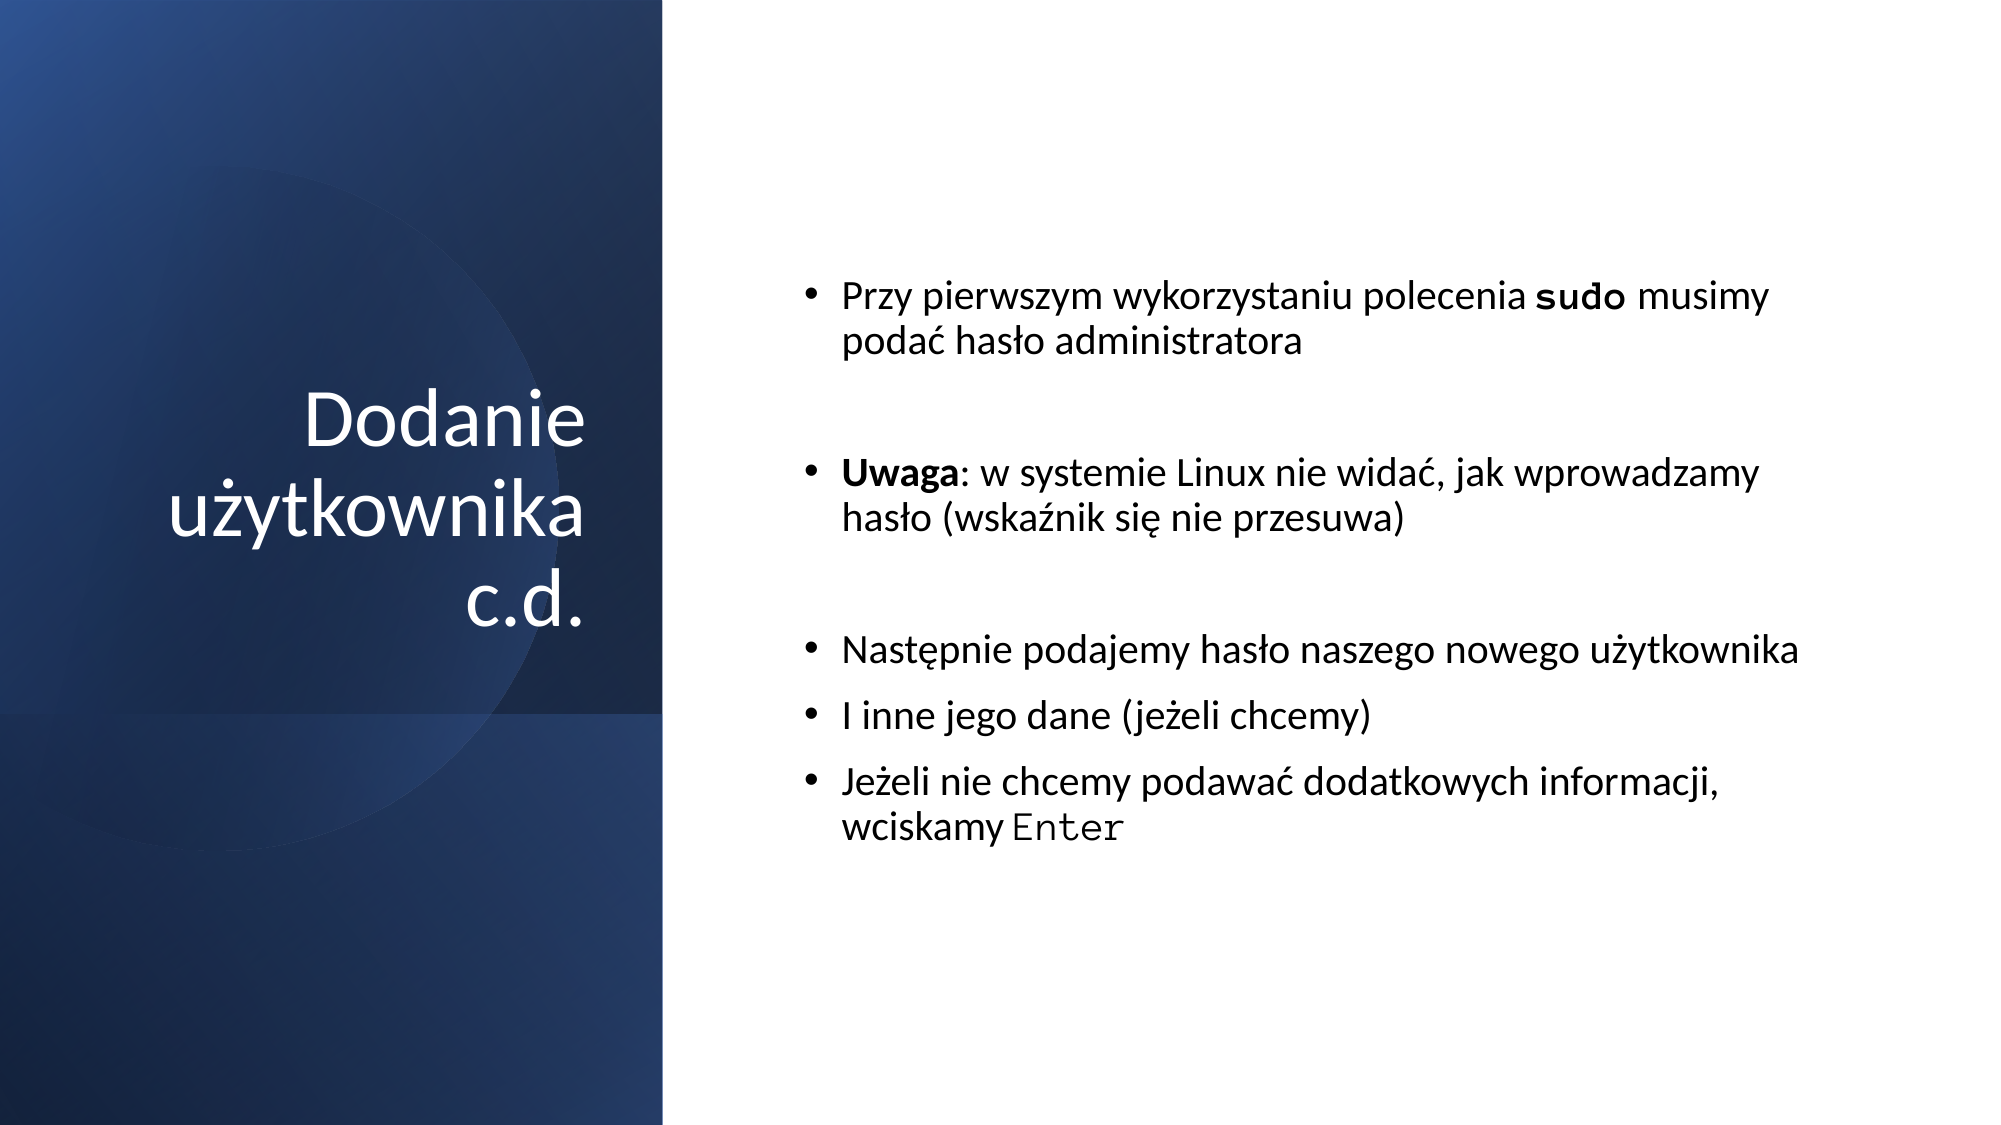

# Dodanie użytkownika c.d.
Przy pierwszym wykorzystaniu polecenia sudo musimy podać hasło administratora

Uwaga: w systemie Linux nie widać, jak wprowadzamy hasło (wskaźnik się nie przesuwa)

Następnie podajemy hasło naszego nowego użytkownika
I inne jego dane (jeżeli chcemy)
Jeżeli nie chcemy podawać dodatkowych informacji, wciskamy Enter